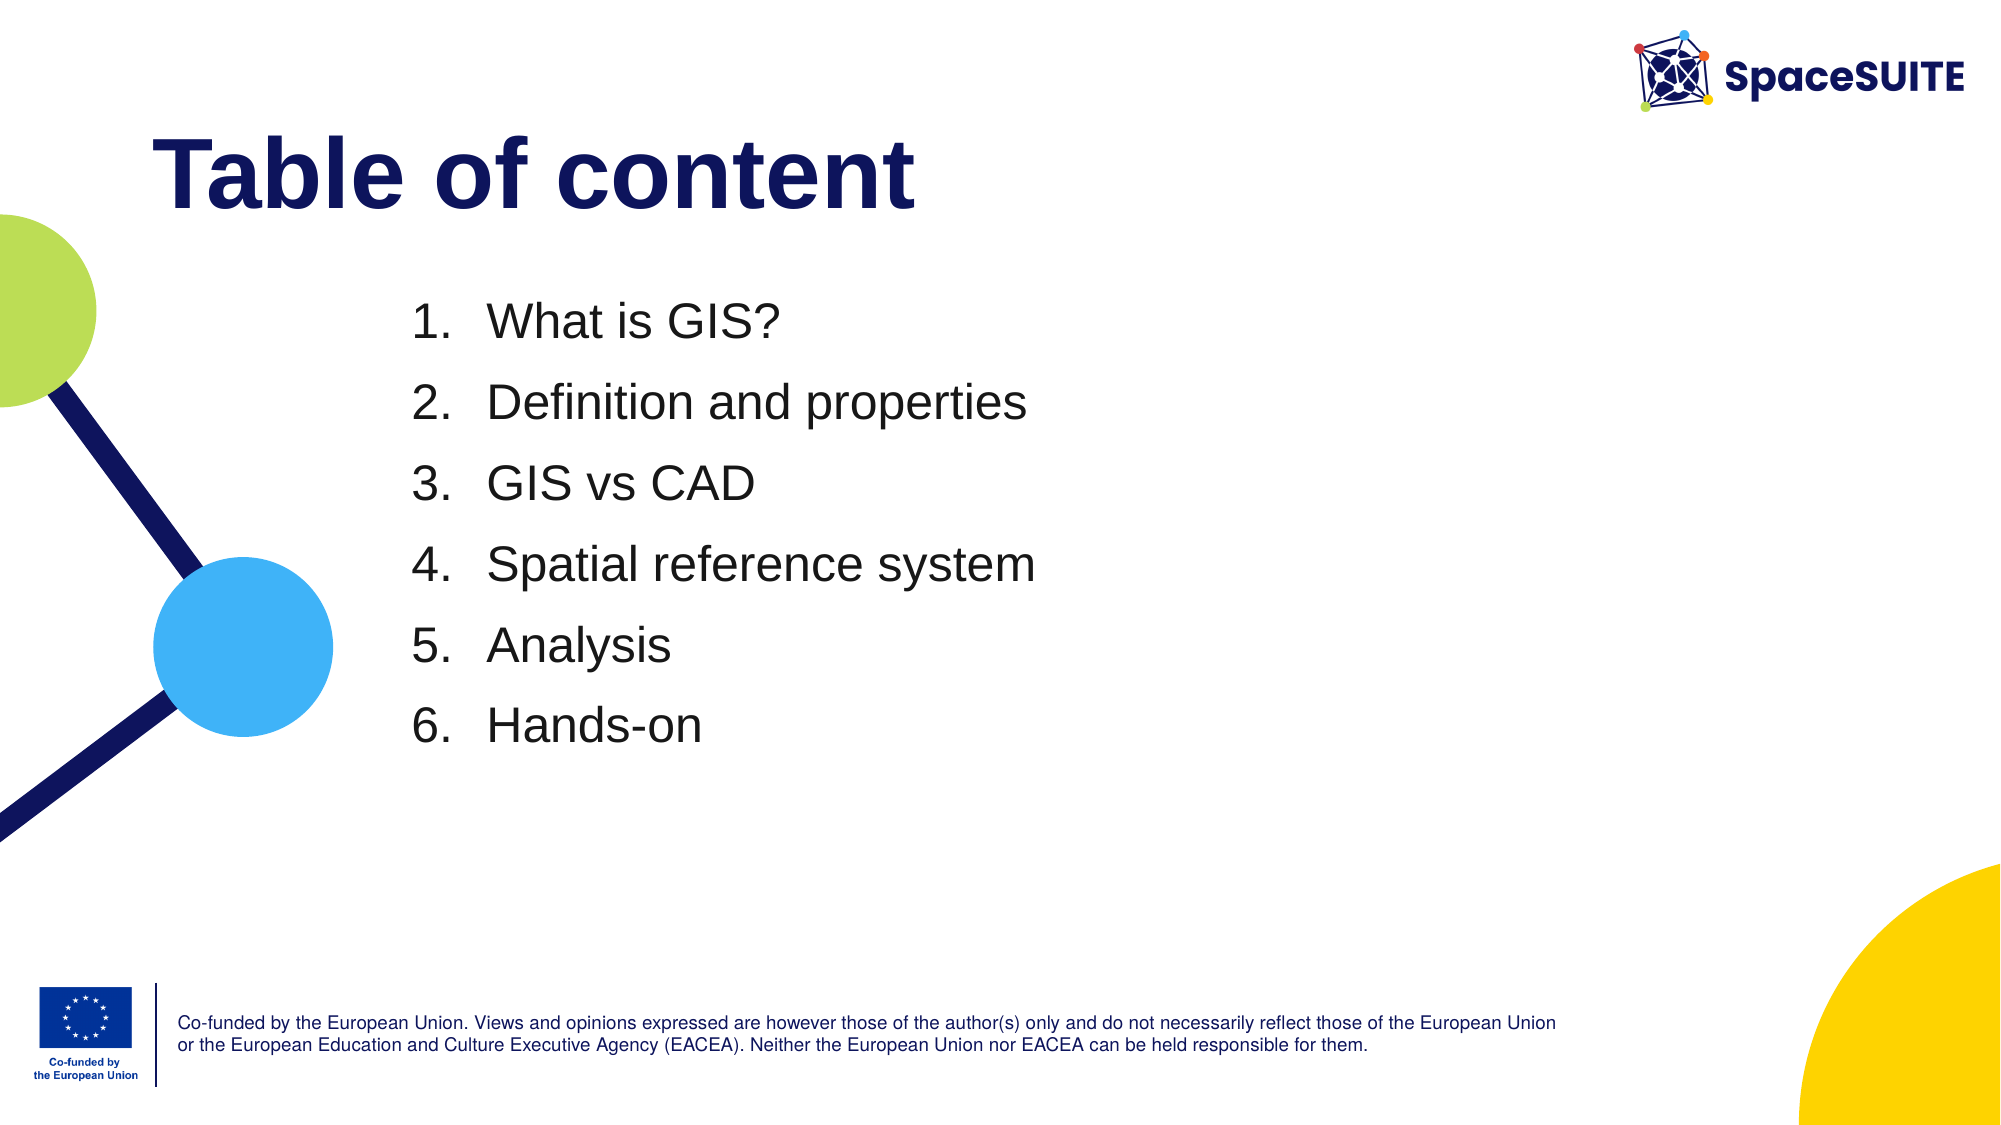

# Table of content
What is GIS?
Definition and properties
GIS vs CAD
Spatial reference system
Analysis
Hands-on